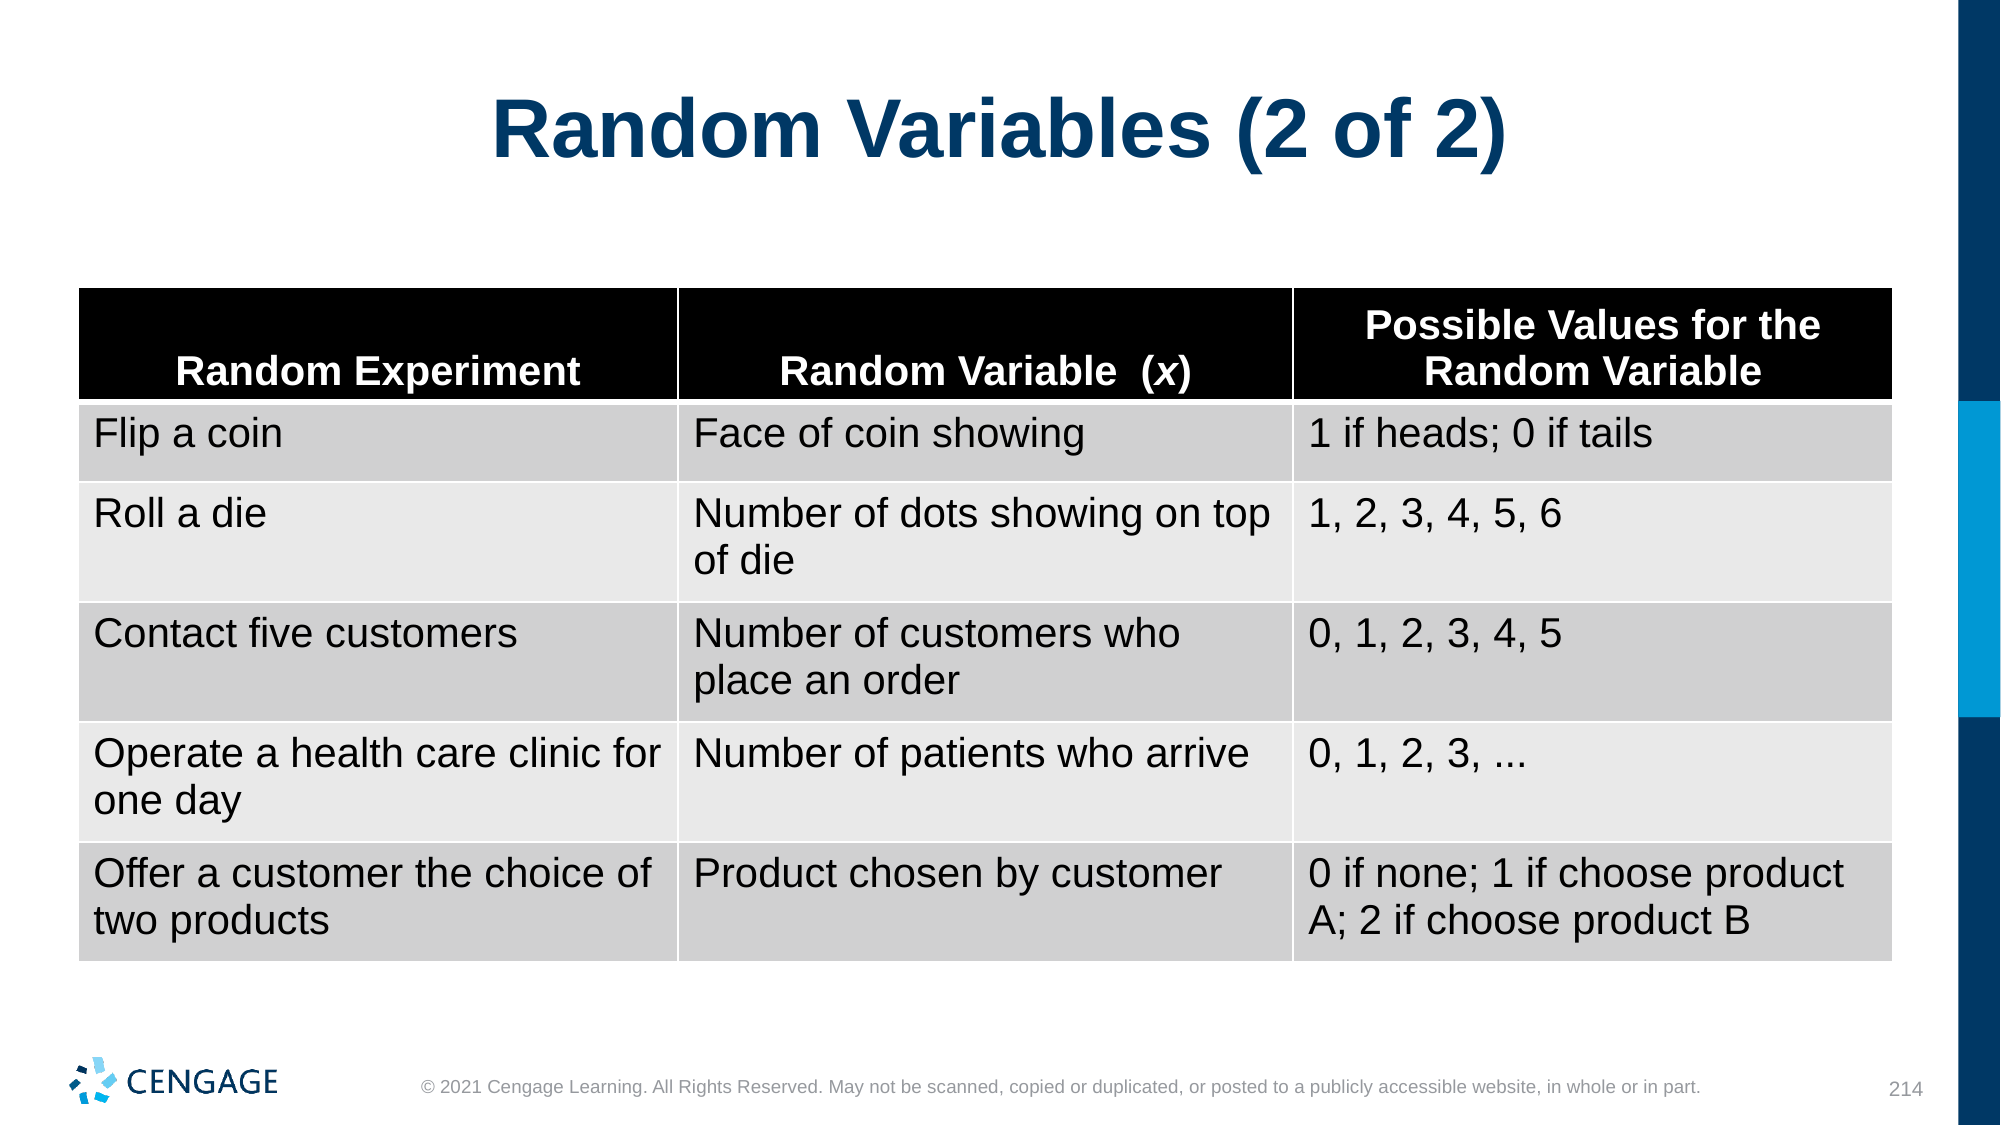

# Random Variables (2 of 2)
| Random Experiment | Random Variable (x) | Possible Values for the Random Variable |
| --- | --- | --- |
| Flip a coin | Face of coin showing | 1 if heads; 0 if tails |
| Roll a die | Number of dots showing on top of die | 1, 2, 3, 4, 5, 6 |
| Contact five customers | Number of customers who place an order | 0, 1, 2, 3, 4, 5 |
| Operate a health care clinic for one day | Number of patients who arrive | 0, 1, 2, 3, ... |
| Offer a customer the choice of two products | Product chosen by customer | 0 if none; 1 if choose product A; 2 if choose product B |